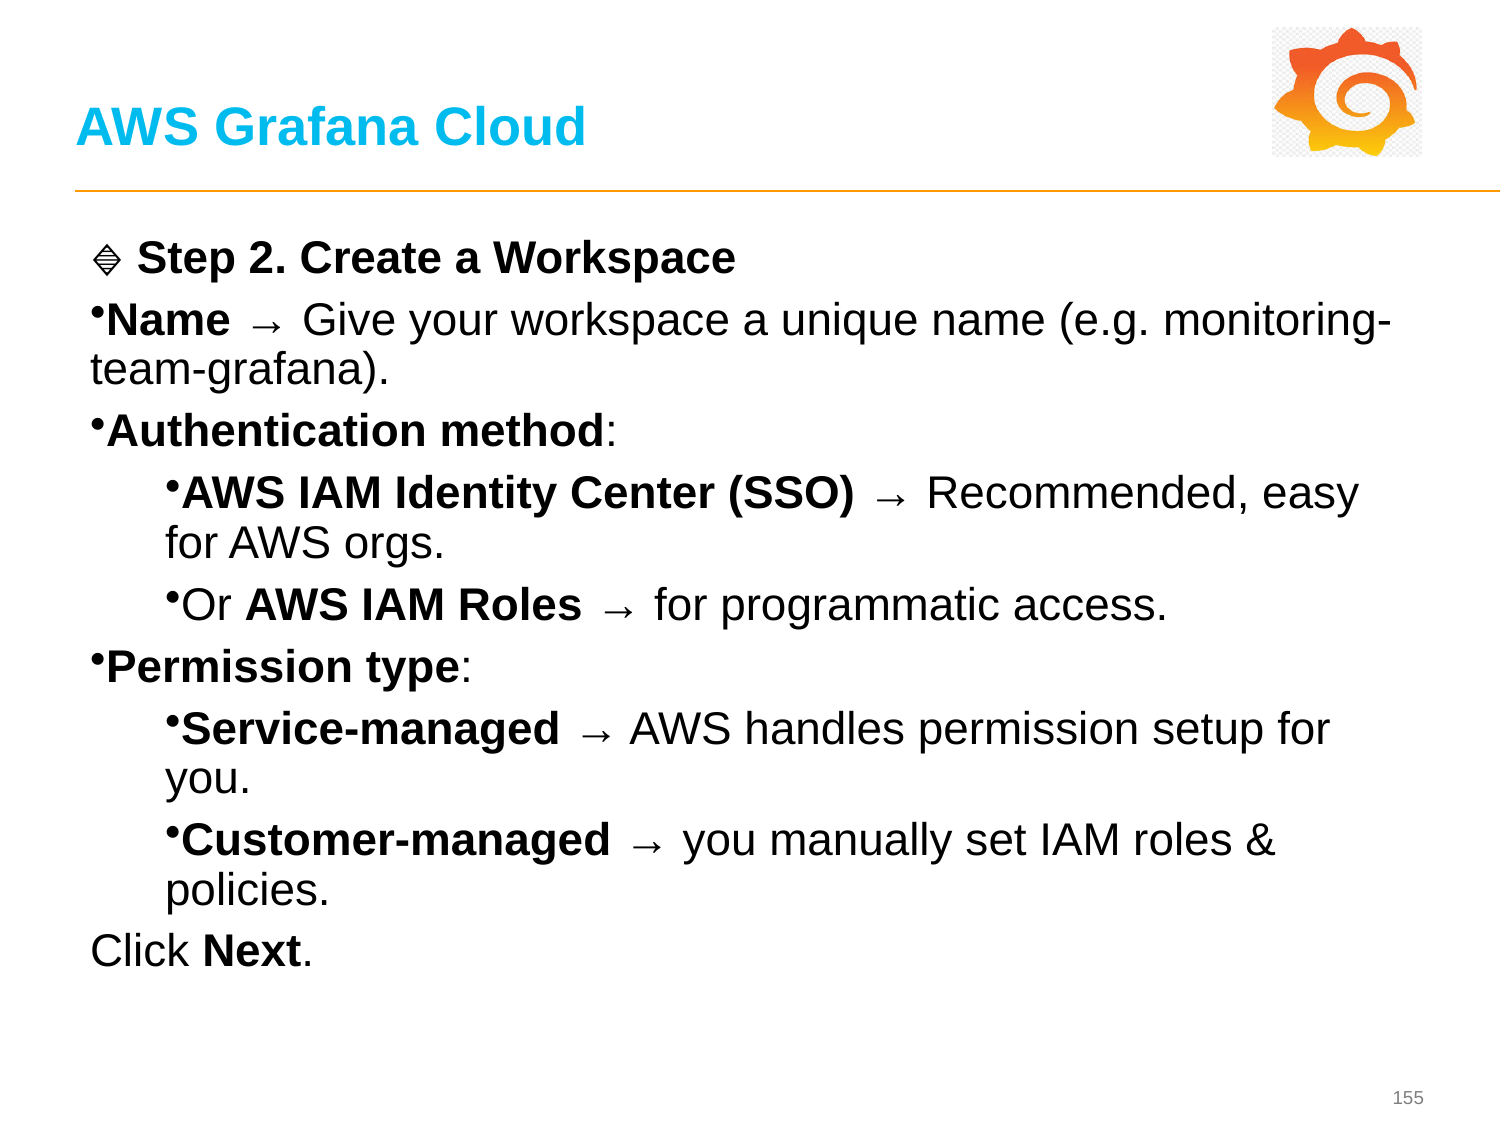

# AWS Grafana Cloud
🔹 Step 2. Create a Workspace
Name → Give your workspace a unique name (e.g. monitoring-team-grafana).
Authentication method:
AWS IAM Identity Center (SSO) → Recommended, easy for AWS orgs.
Or AWS IAM Roles → for programmatic access.
Permission type:
Service-managed → AWS handles permission setup for you.
Customer-managed → you manually set IAM roles & policies.
Click Next.